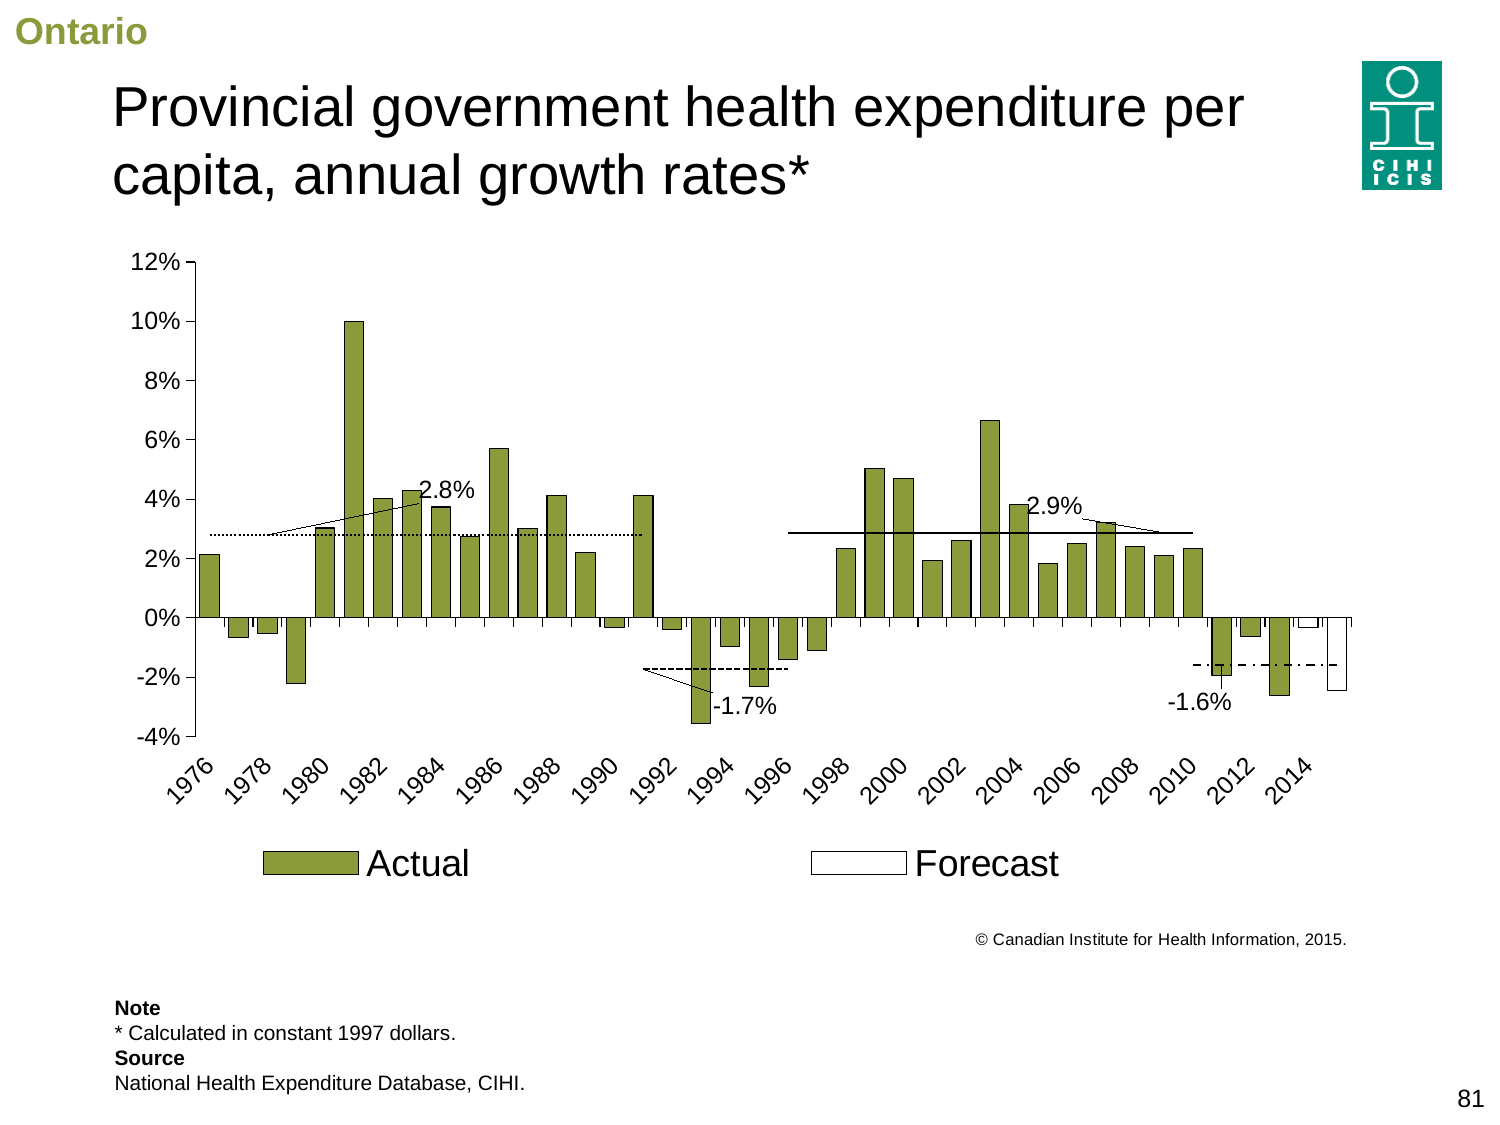

Ontario
# Provincial government health expenditure per capita, annual growth rates*

### Chart

| Category | Actual  | Forecast | Average (1975–1991) | Average (1991–1996) | Average (1996–2010) | Average (2010–2015) |
|---|---|---|---|---|---|---|
| 1976 | 0.021300012738146634 | None | 0.028014481331199548 | None | None | None |
| 1977 | -0.0065552226484246745 | None | 0.028014481331199548 | None | None | None |
| 1978 | -0.005287944449616 | None | 0.028014481331199548 | None | None | None |
| 1979 | -0.022044846118603134 | None | 0.028014481331199548 | None | None | None |
| 1980 | 0.03032835733202144 | None | 0.028014481331199548 | None | None | None |
| 1981 | 0.10000159722766 | None | 0.028014481331199548 | None | None | None |
| 1982 | 0.040184837988062494 | None | 0.028014481331199548 | None | None | None |
| 1983 | 0.04284232875889482 | None | 0.028014481331199548 | None | None | None |
| 1984 | 0.03741621487430624 | None | 0.028014481331199548 | None | None | None |
| 1985 | 0.027508921251022 | None | 0.028014481331199548 | None | None | None |
| 1986 | 0.05708990997273644 | None | 0.028014481331199548 | None | None | None |
| 1987 | 0.030050256881686055 | None | 0.028014481331199548 | None | None | None |
| 1988 | 0.04122883244771547 | None | 0.028014481331199548 | None | None | None |
| 1989 | 0.022145410414724953 | None | 0.028014481331199548 | None | None | None |
| 1990 | -0.003164951334593047 | None | 0.028014481331199548 | None | None | None |
| 1991 | 0.04132201107496836 | None | 0.028014481331199548 | -0.01731876184642467 | None | None |
| 1992 | -0.003811251675859384 | None | None | -0.01731876184642467 | None | None |
| 1993 | -0.035734616610080594 | None | None | -0.01731876184642467 | None | None |
| 1994 | -0.00950894539942626 | None | None | -0.01731876184642467 | None | None |
| 1995 | -0.02323855878427472 | None | None | -0.01731876184642467 | None | None |
| 1996 | -0.013979262600605558 | None | None | -0.01731876184642467 | 0.02873198556860035 | None |
| 1997 | -0.010871969414760985 | None | None | None | 0.02873198556860035 | None |
| 1998 | 0.0233819582106769 | None | None | None | 0.02873198556860035 | None |
| 1999 | 0.05035714857349749 | None | None | None | 0.02873198556860035 | None |
| 2000 | 0.04694926131069521 | None | None | None | 0.02873198556860035 | None |
| 2001 | 0.019210926160509345 | None | None | None | 0.02873198556860035 | None |
| 2002 | 0.026090822914604184 | None | None | None | 0.02873198556860035 | None |
| 2003 | 0.06644088078488286 | None | None | None | 0.02873198556860035 | None |
| 2004 | 0.03816152785154214 | None | None | None | 0.02873198556860035 | None |
| 2005 | 0.018457028417265153 | None | None | None | 0.02873198556860035 | None |
| 2006 | 0.025177152301965045 | None | None | None | 0.02873198556860035 | None |
| 2007 | 0.03222911086501634 | None | None | None | 0.02873198556860035 | None |
| 2008 | 0.024200218895040093 | None | None | None | 0.02873198556860035 | None |
| 2009 | 0.020969529840645817 | None | None | None | 0.02873198556860035 | None |
| 2010 | 0.02355584542577338 | None | None | None | 0.02873198556860035 | -0.015924458470339187 |
| 2011 | -0.019273122540287346 | None | None | None | None | -0.015924458470339187 |
| 2012 | -0.006328178126088768 | None | None | None | None | -0.015924458470339187 |
| 2013 | -0.02619176842406068 | None | None | None | None | -0.015924458470339187 |
| 2014 | None | -0.003220289485896255 | None | None | None | -0.015924458470339187 |
| 2015 | None | -0.024384915184629374 | None | None | None | -0.015924458470339187 |
Note
* Calculated in constant 1997 dollars.
Source
National Health Expenditure Database, CIHI.
81